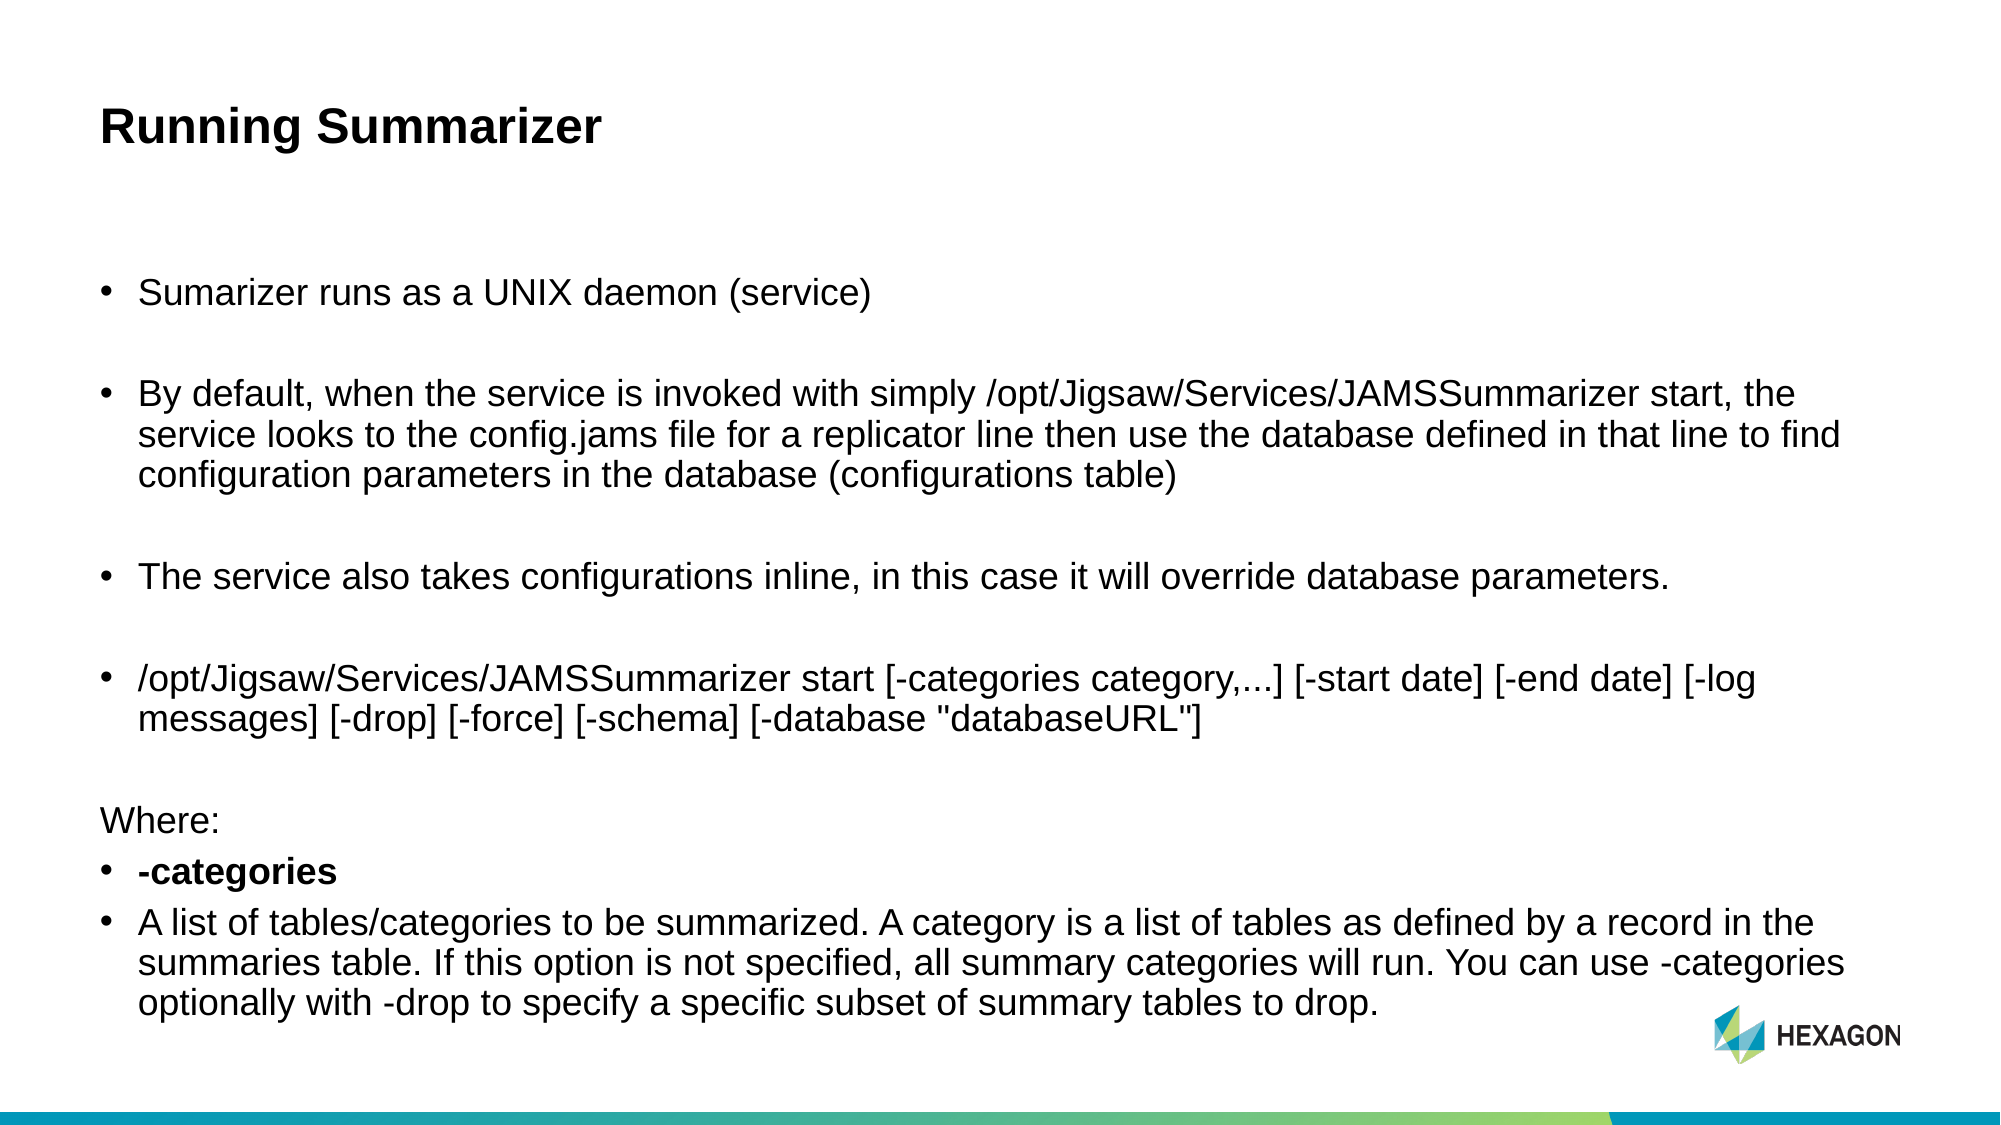

# Running Summarizer
Sumarizer runs as a UNIX daemon (service)

By default, when the service is invoked with simply /opt/Jigsaw/Services/JAMSSummarizer start, the service looks to the config.jams file for a replicator line then use the database defined in that line to find configuration parameters in the database (configurations table)

The service also takes configurations inline, in this case it will override database parameters.

/opt/Jigsaw/Services/JAMSSummarizer start [-categories category,...] [-start date] [-end date] [-log messages] [-drop] [-force] [-schema] [-database "databaseURL"]

Where:
-categories
A list of tables/categories to be summarized. A category is a list of tables as defined by a record in the summaries table. If this option is not specified, all summary categories will run. You can use -categories optionally with -drop to specify a specific subset of summary tables to drop.